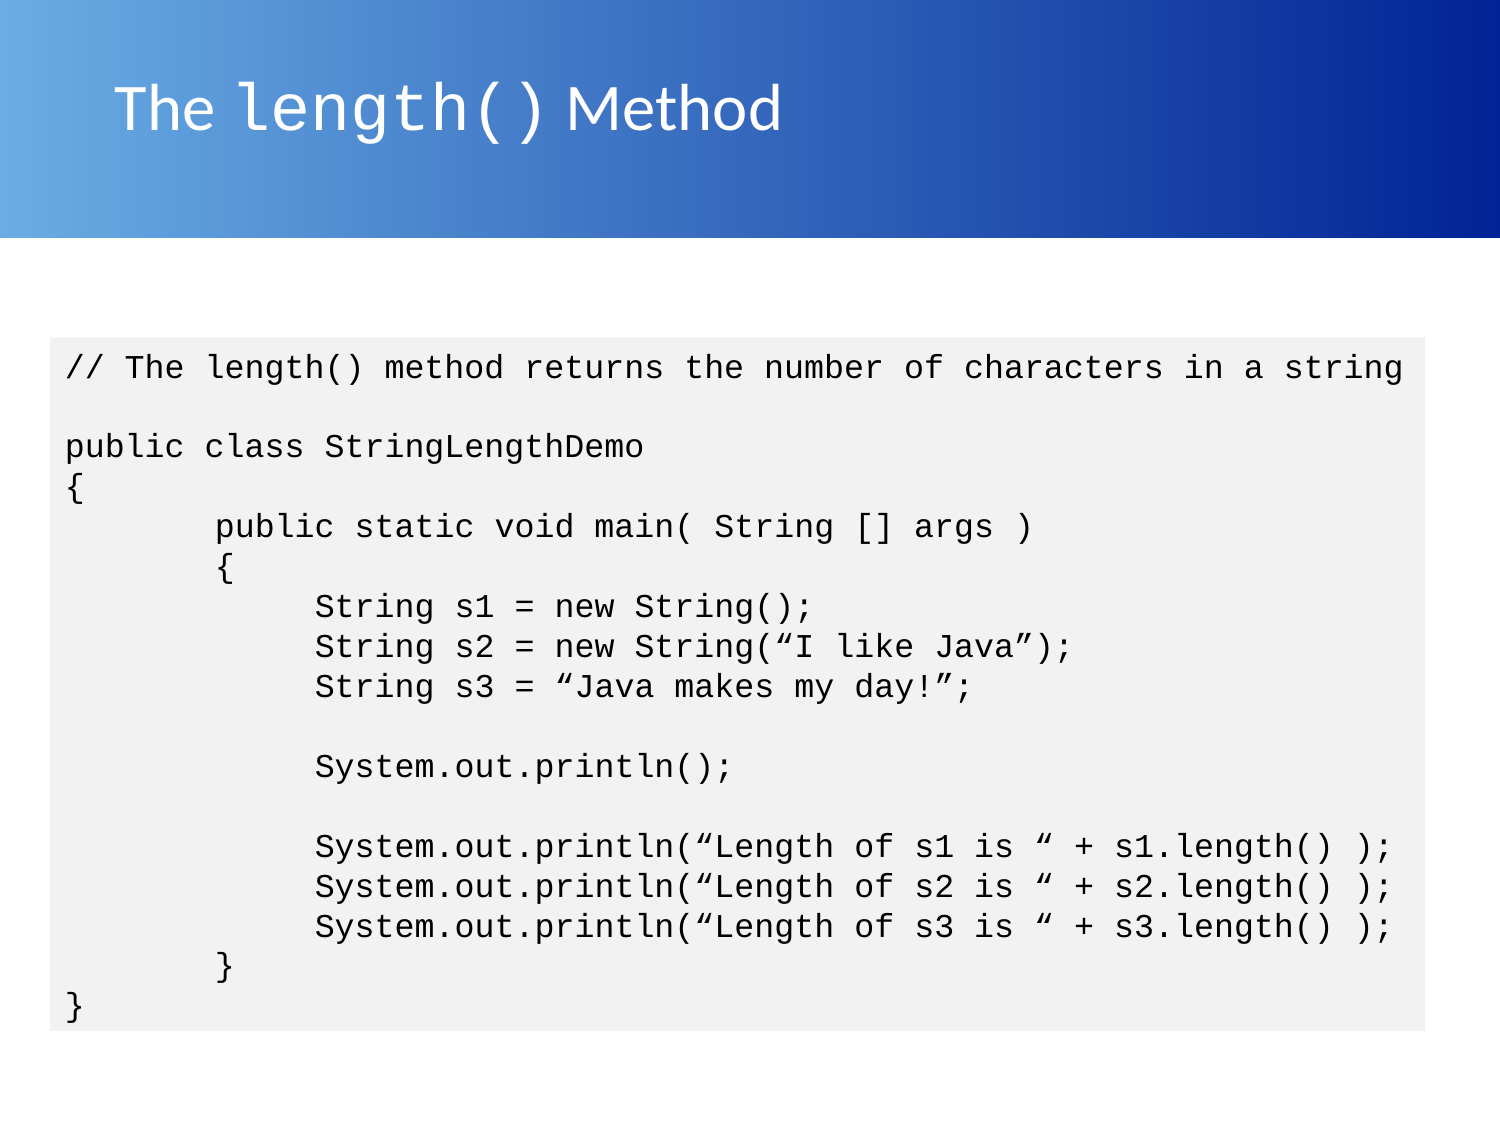

# The length() Method

// The length() method returns the number of characters in a string

public class StringLengthDemo
{
	public static void main( String [] args )
	{
	     String s1 = new String();
	     String s2 = new String(“I like Java”);
	     String s3 = “Java makes my day!”;

	     System.out.println();

	     System.out.println(“Length of s1 is “ + s1.length() );
	     System.out.println(“Length of s2 is “ + s2.length() );
	     System.out.println(“Length of s3 is “ + s3.length() );
	}
}